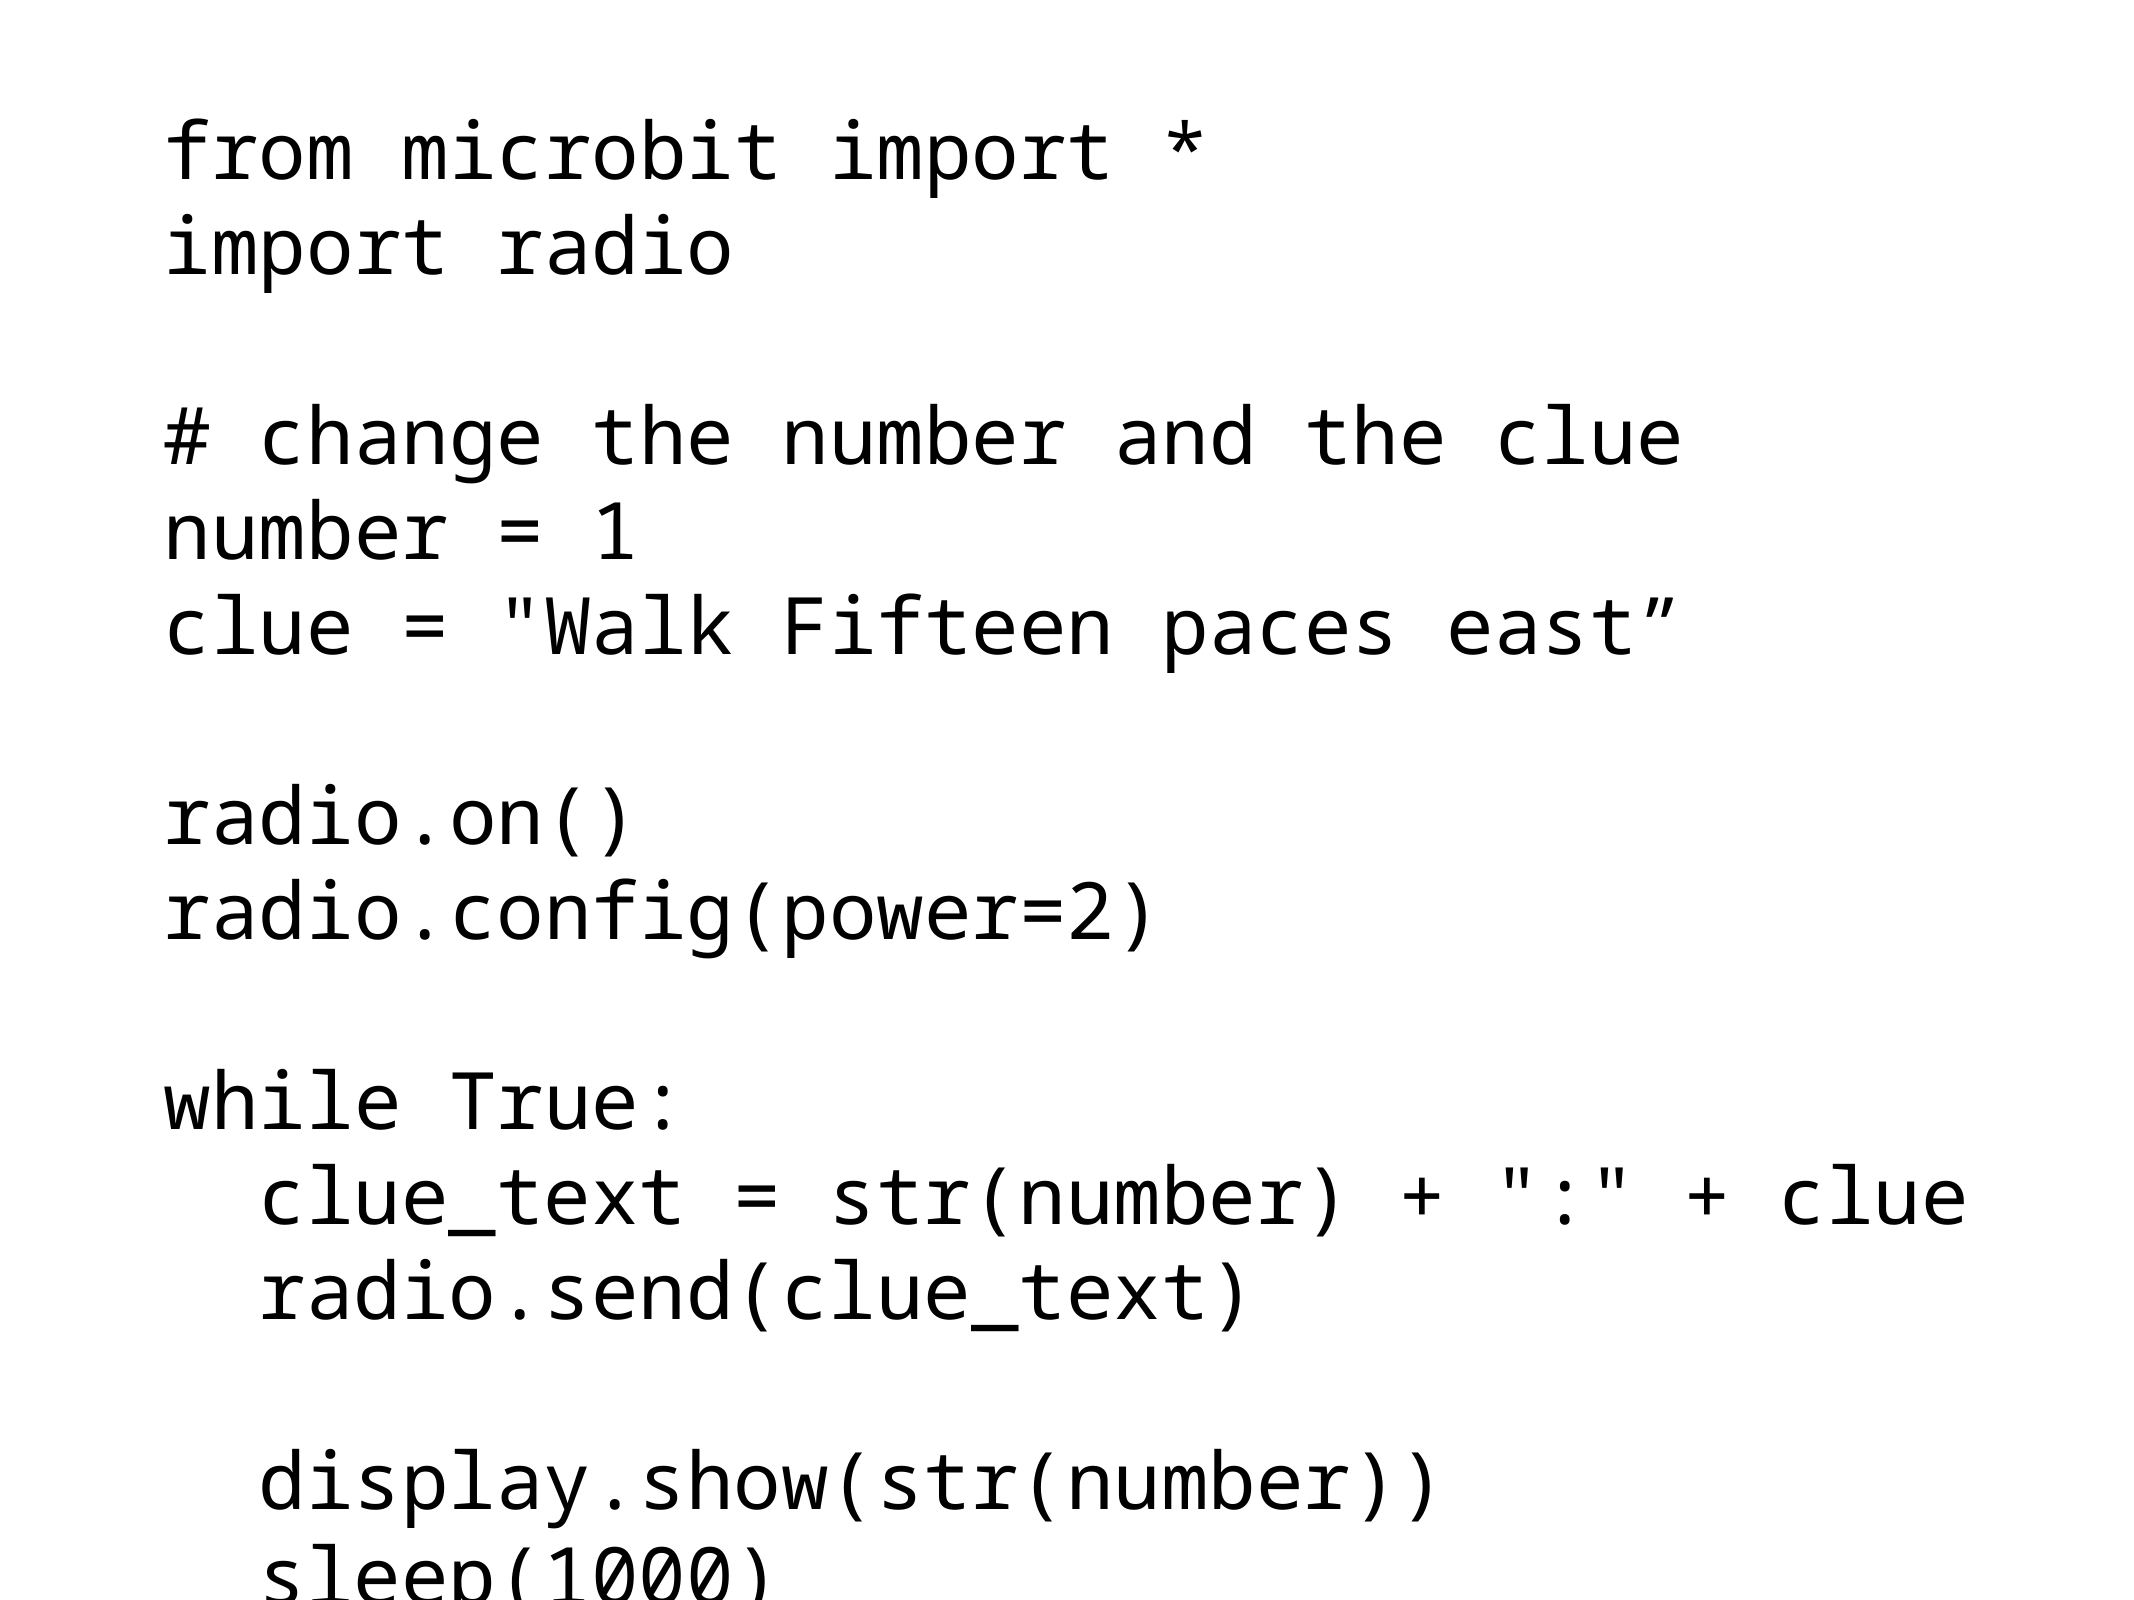

from microbit import *
import radio

# change the number and the clue
number = 1
clue = "Walk Fifteen paces east”

radio.on()
radio.config(power=2)

while True:
  clue_text = str(number) + ":" + clue
  radio.send(clue_text)

  display.show(str(number))
  sleep(1000)